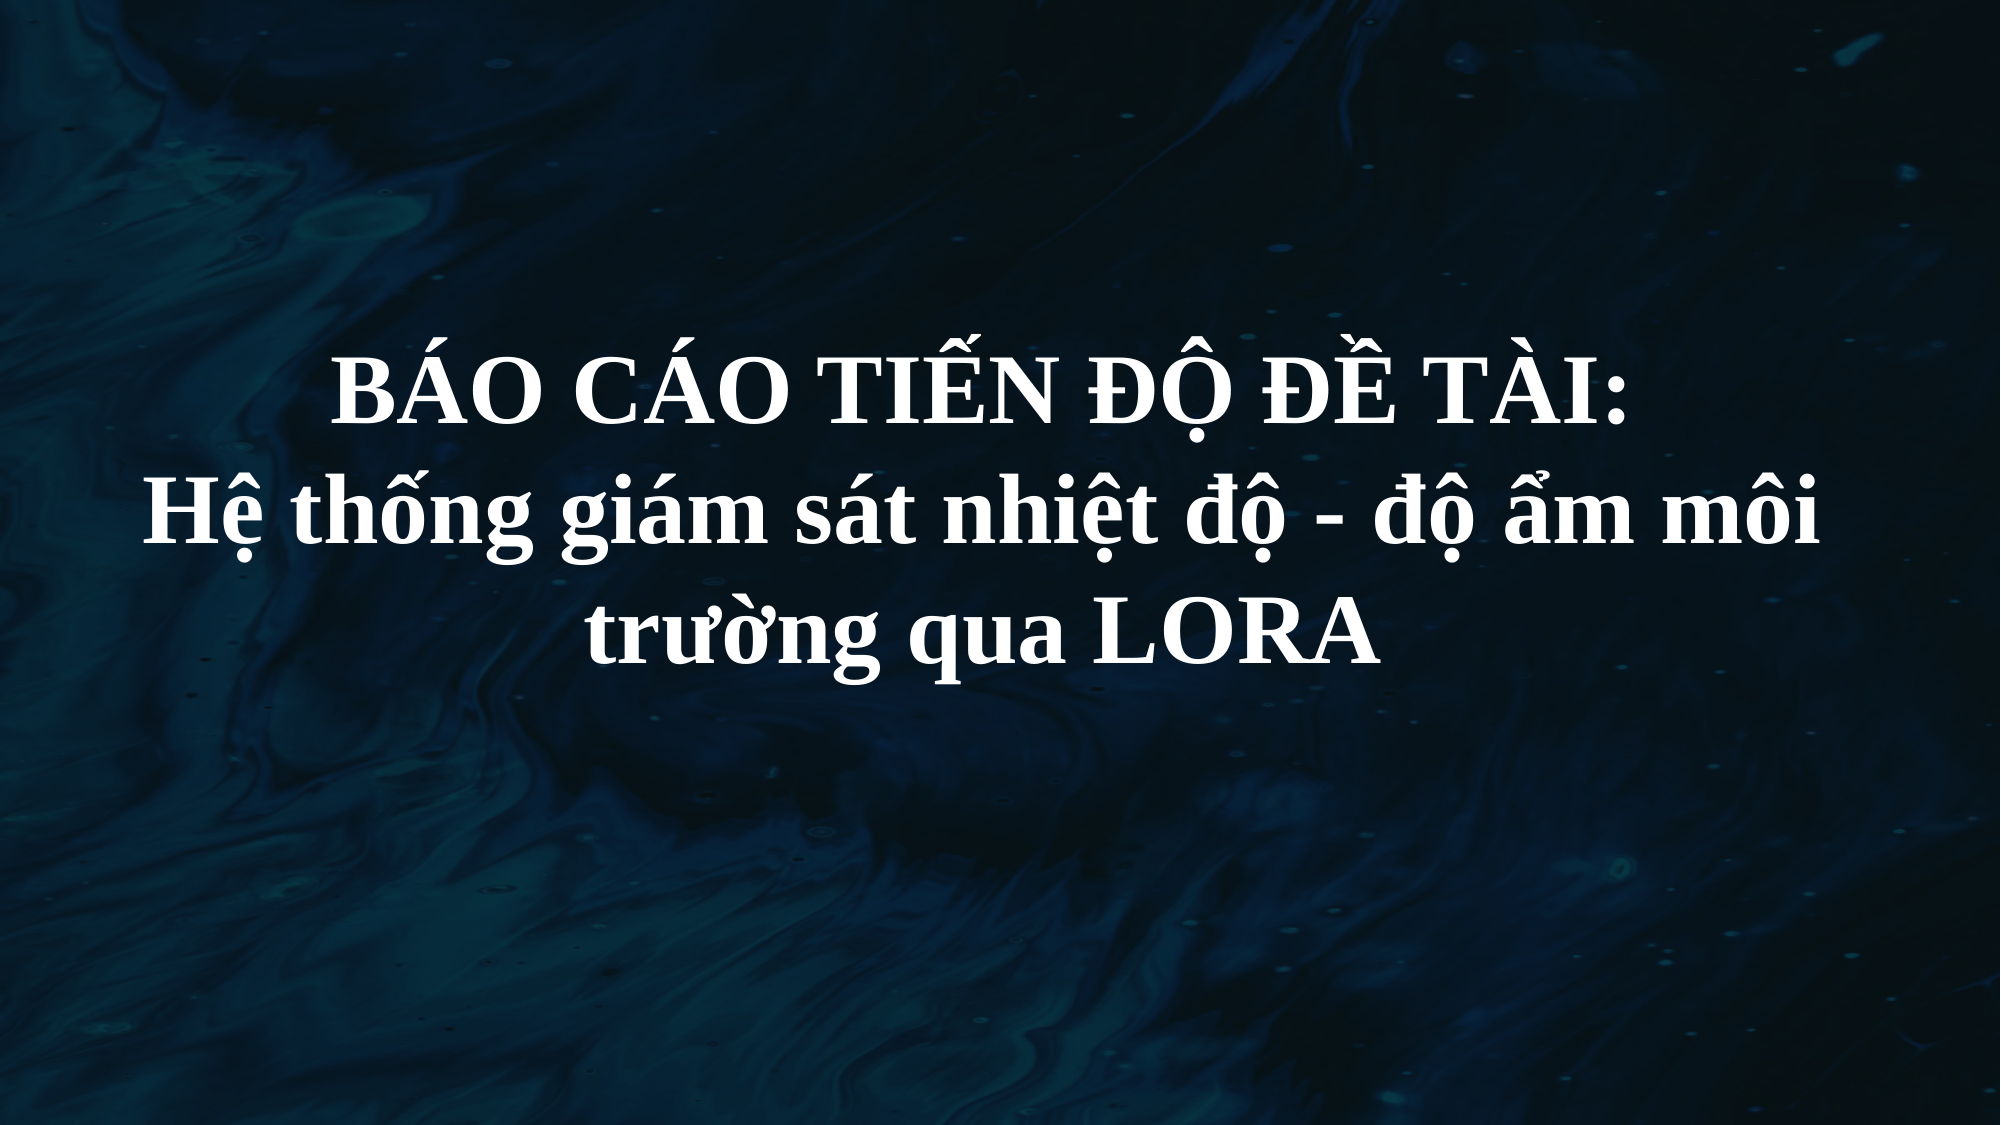

BÁO CÁO TIẾN ĐỘ ĐỀ TÀI:
Hệ thống giám sát nhiệt độ - độ ẩm môi trường qua LORA